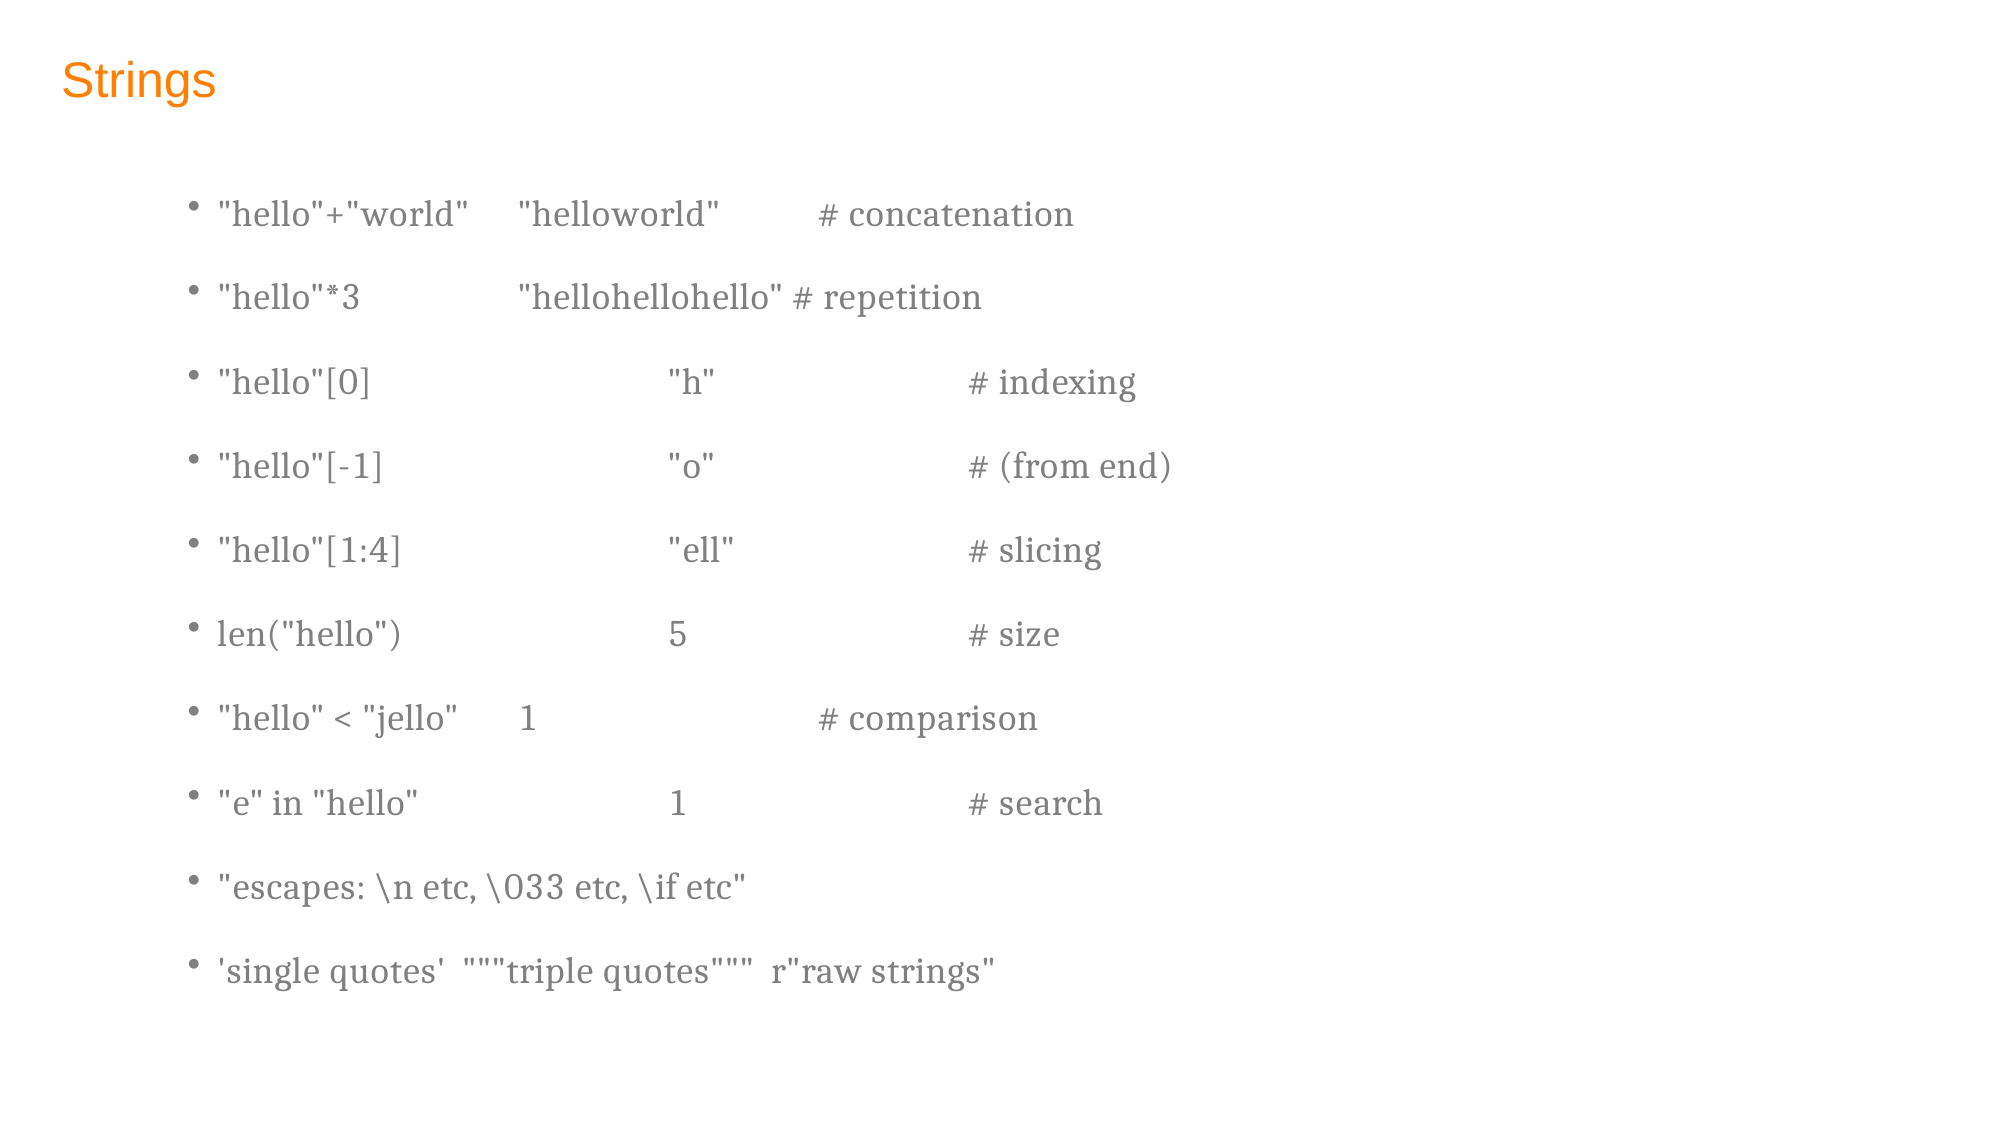

# Strings
"hello"+"world"	"helloworld"	# concatenation
"hello"*3		"hellohellohello" # repetition
"hello"[0]		"h"		# indexing
"hello"[-1]		"o"		# (from end)
"hello"[1:4]		"ell"		# slicing
len("hello")		5		# size
"hello" < "jello"	1		# comparison
"e" in "hello"		1		# search
"escapes: \n etc, \033 etc, \if etc"
'single quotes'  """triple quotes"""  r"raw strings"
11